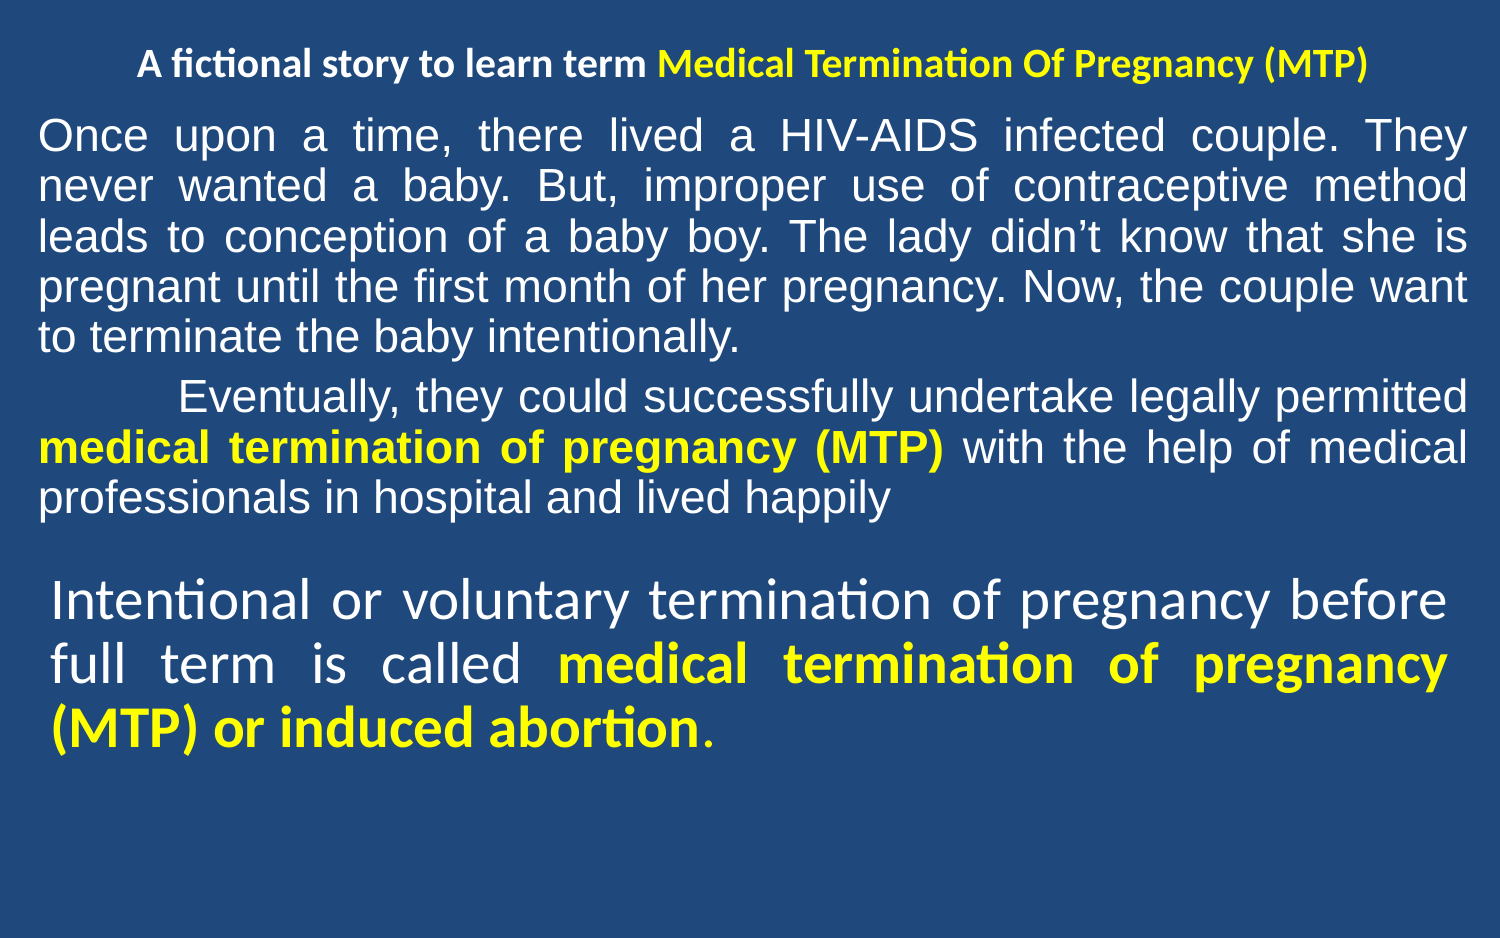

# A fictional story to learn term Medical Termination Of Pregnancy (MTP)
Once upon a time, there lived a HIV-AIDS infected couple. They never wanted a baby. But, improper use of contraceptive method leads to conception of a baby boy. The lady didn’t know that she is pregnant until the first month of her pregnancy. Now, the couple want to terminate the baby intentionally.
	Eventually, they could successfully undertake legally permitted medical termination of pregnancy (MTP) with the help of medical professionals in hospital and lived happily
Intentional or voluntary termination of pregnancy before full term is called medical termination of pregnancy (MTP) or induced abortion.